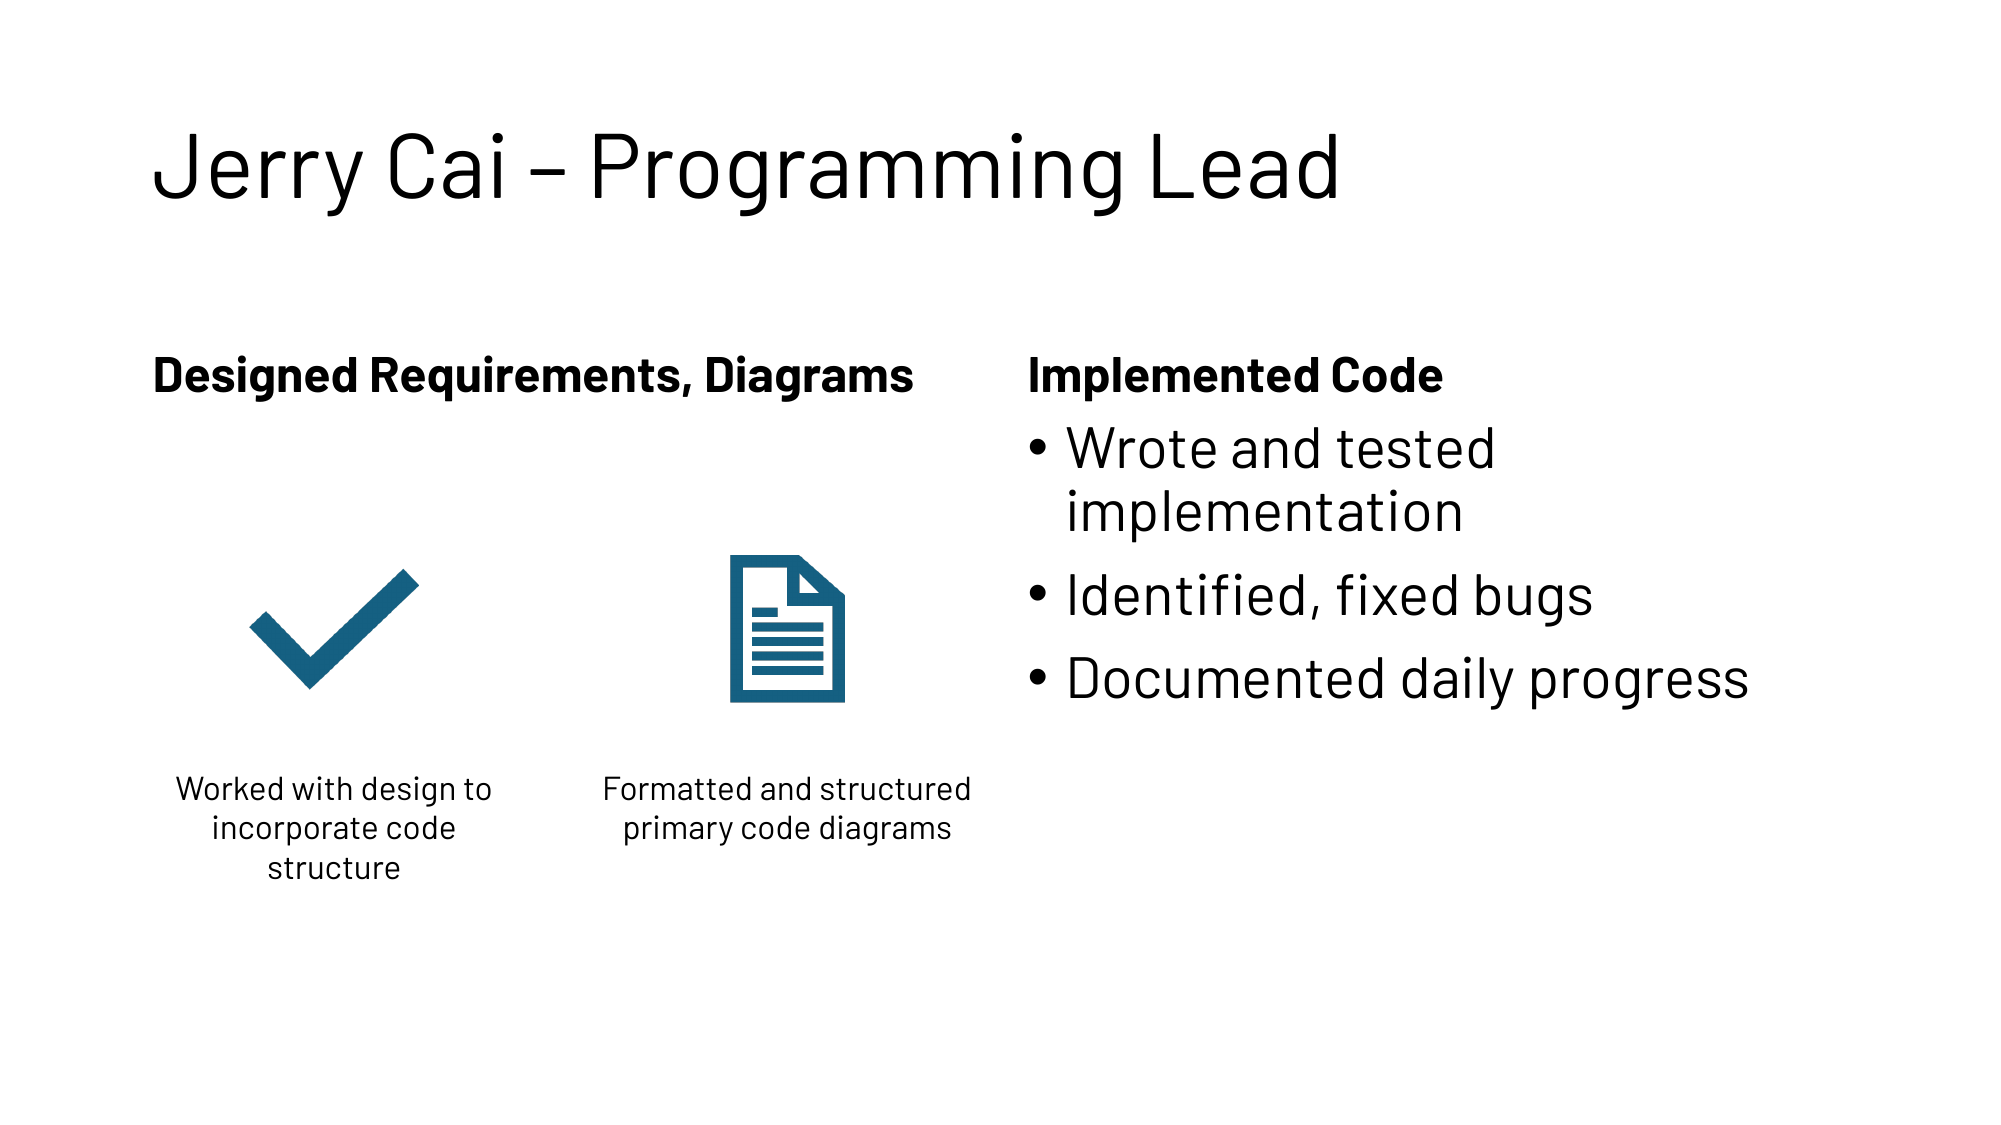

# Jerry Cai – Programming Lead
Designed Requirements, Diagrams
Implemented Code
Worked with design to incorporate code structure
Formatted and structured primary code diagrams
Wrote and tested implementation
Identified, fixed bugs
Documented daily progress